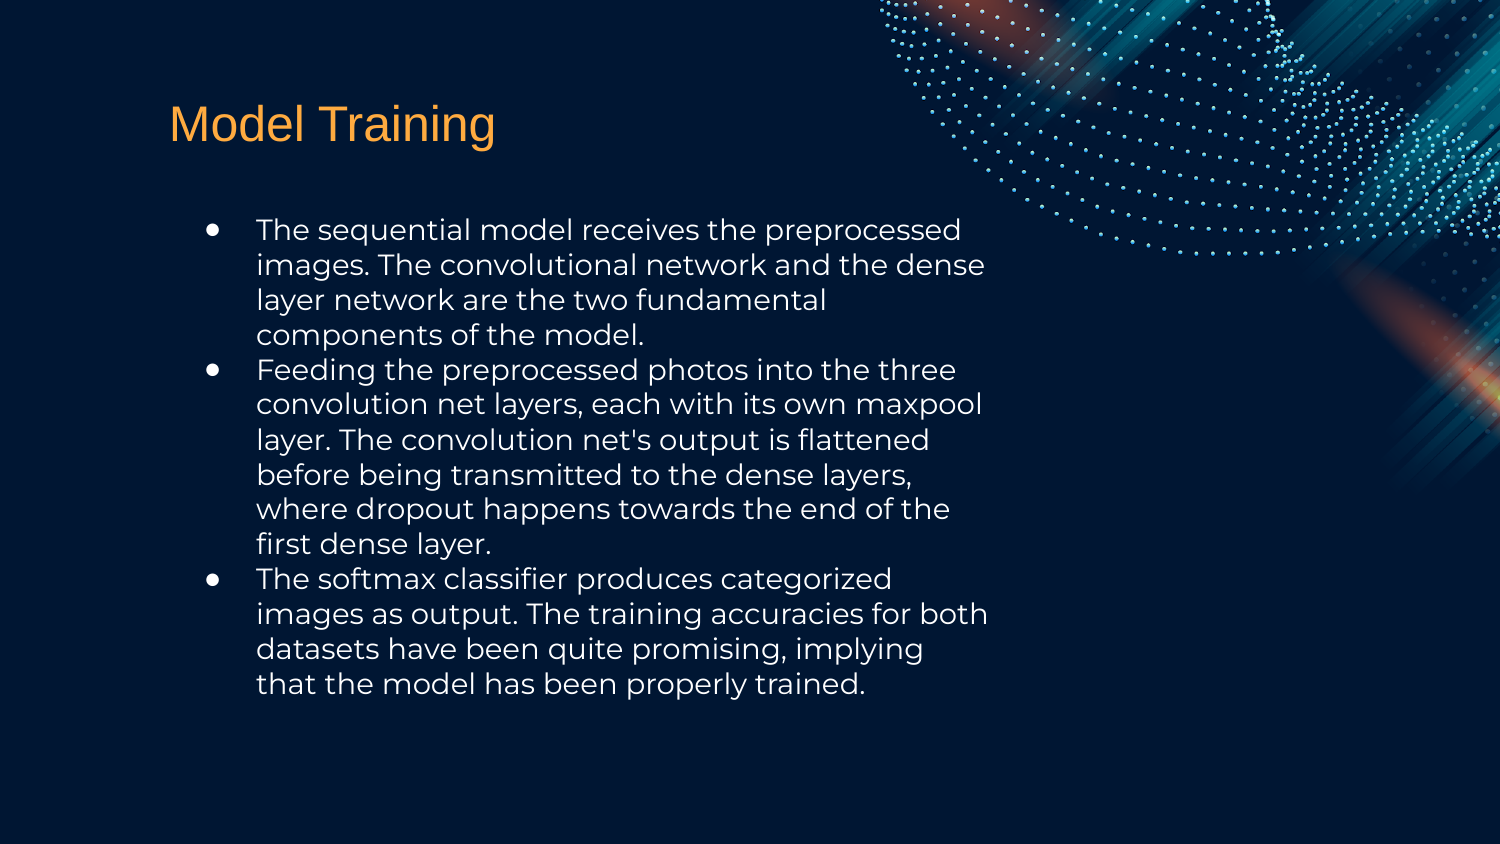

Model Training
The sequential model receives the preprocessed images. The convolutional network and the dense layer network are the two fundamental components of the model.
Feeding the preprocessed photos into the three convolution net layers, each with its own maxpool layer. The convolution net's output is flattened before being transmitted to the dense layers, where dropout happens towards the end of the first dense layer.
The softmax classifier produces categorized images as output. The training accuracies for both datasets have been quite promising, implying that the model has been properly trained.